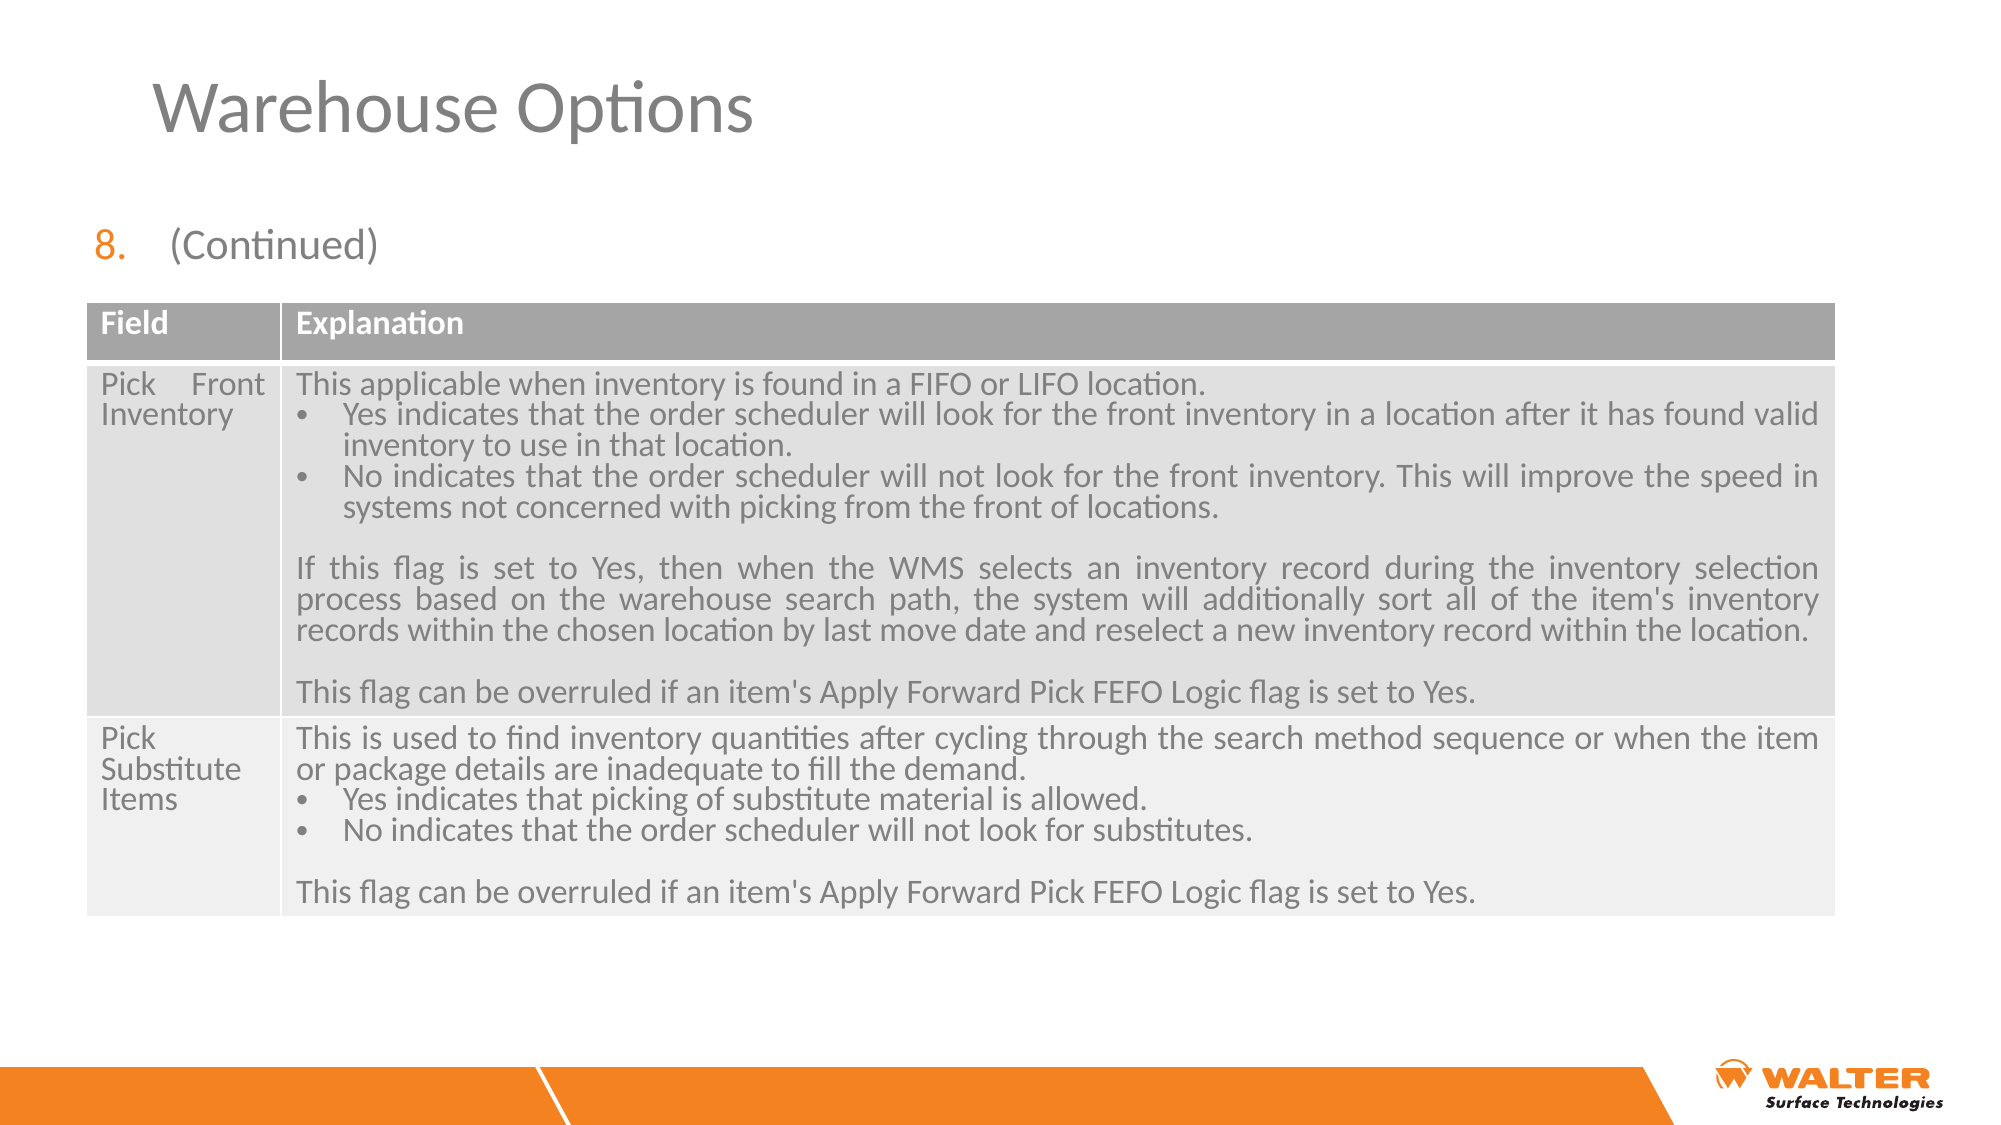

# Warehouse Options
(Continued)
| Field | Explanation |
| --- | --- |
| Pick Front Inventory | This applicable when inventory is found in a FIFO or LIFO location. Yes indicates that the order scheduler will look for the front inventory in a location after it has found valid inventory to use in that location. No indicates that the order scheduler will not look for the front inventory. This will improve the speed in systems not concerned with picking from the front of locations. If this flag is set to Yes, then when the WMS selects an inventory record during the inventory selection process based on the warehouse search path, the system will additionally sort all of the item's inventory records within the chosen location by last move date and reselect a new inventory record within the location. This flag can be overruled if an item's Apply Forward Pick FEFO Logic flag is set to Yes. |
| Pick Substitute Items | This is used to find inventory quantities after cycling through the search method sequence or when the item or package details are inadequate to fill the demand. Yes indicates that picking of substitute material is allowed. No indicates that the order scheduler will not look for substitutes. This flag can be overruled if an item's Apply Forward Pick FEFO Logic flag is set to Yes. |